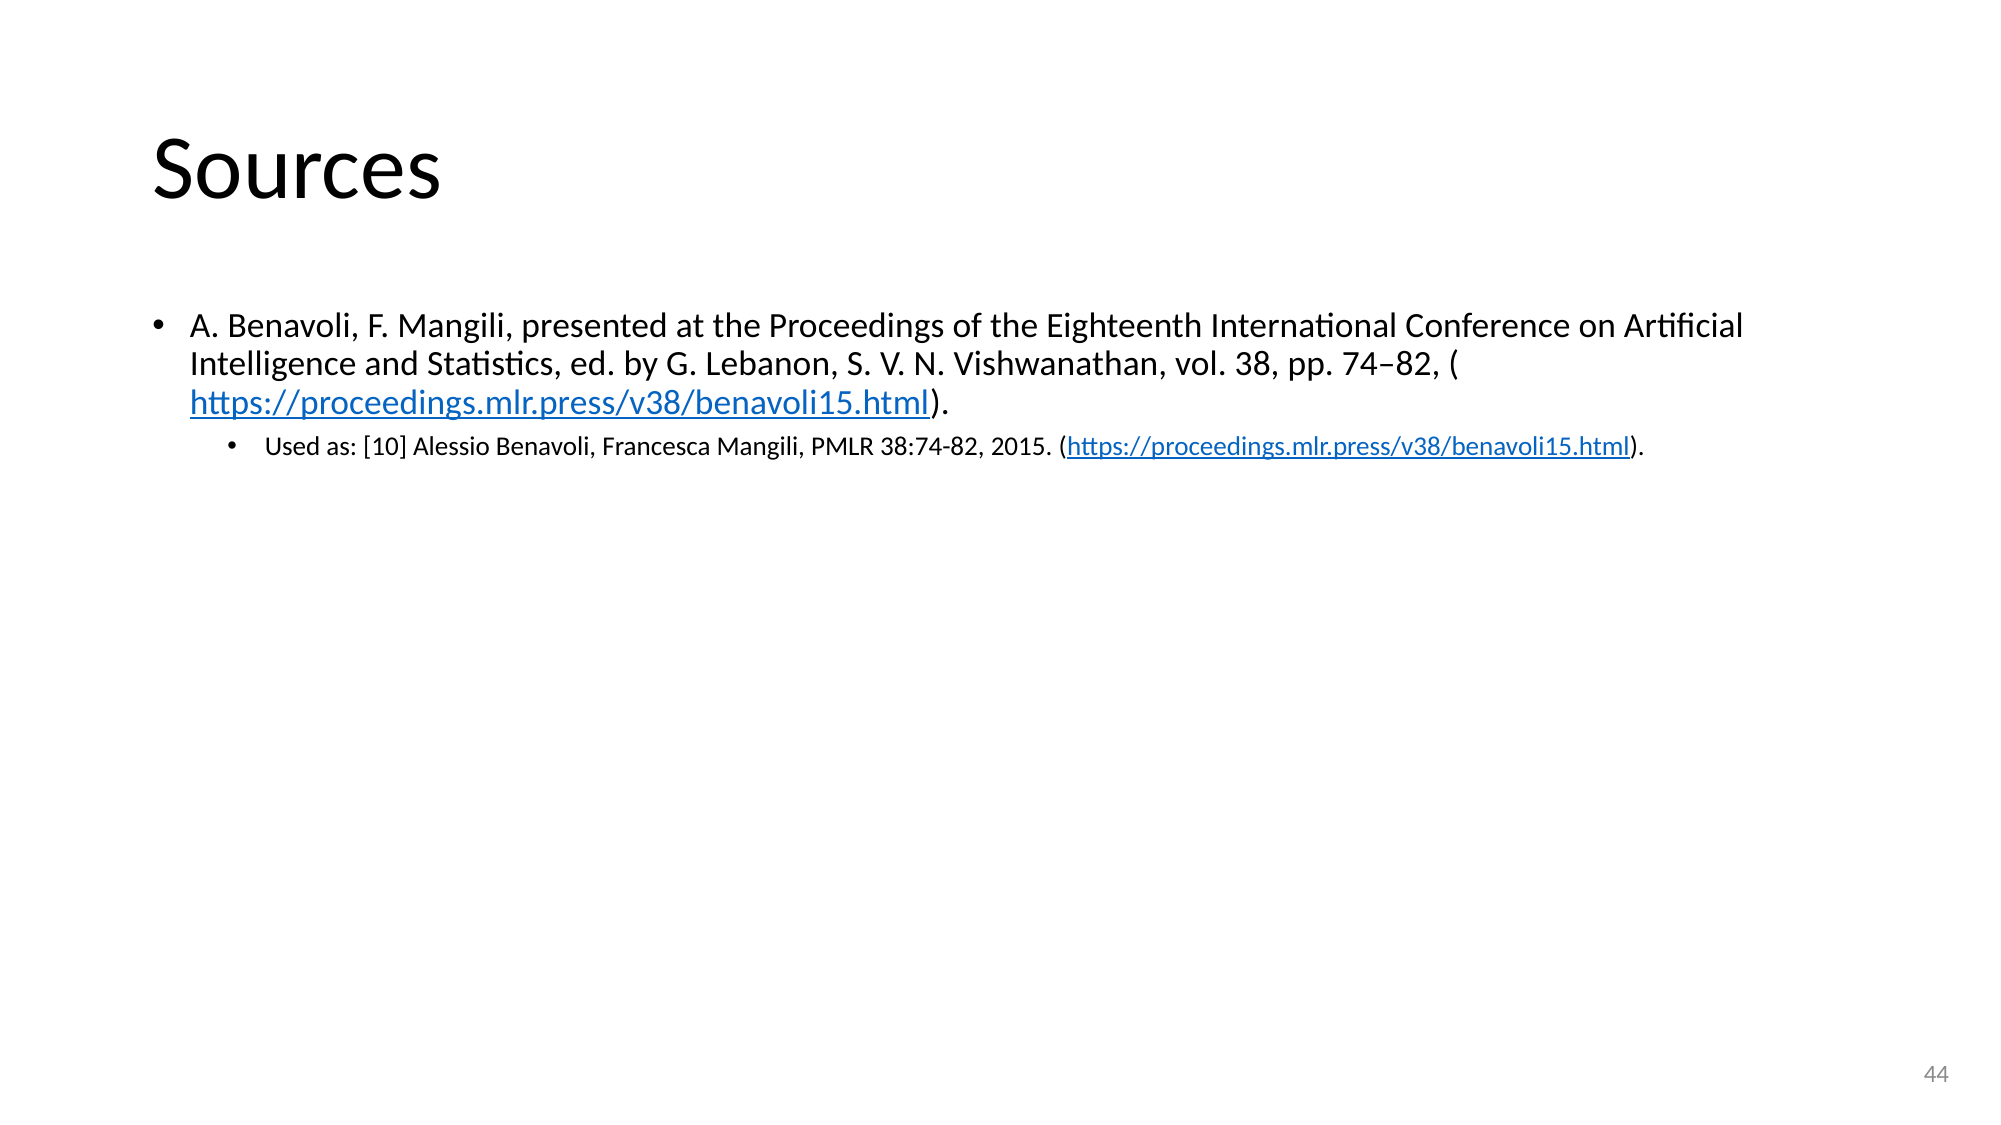

# Sources
A. Benavoli, F. Mangili, presented at the Proceedings of the Eighteenth International Conference on Artificial Intelligence and Statistics, ed. by G. Lebanon, S. V. N. Vishwanathan, vol. 38, pp. 74–82, (https://proceedings.mlr.press/v38/benavoli15.html).
Used as: [10] Alessio Benavoli, Francesca Mangili, PMLR 38:74-82, 2015. (https://proceedings.mlr.press/v38/benavoli15.html).

44